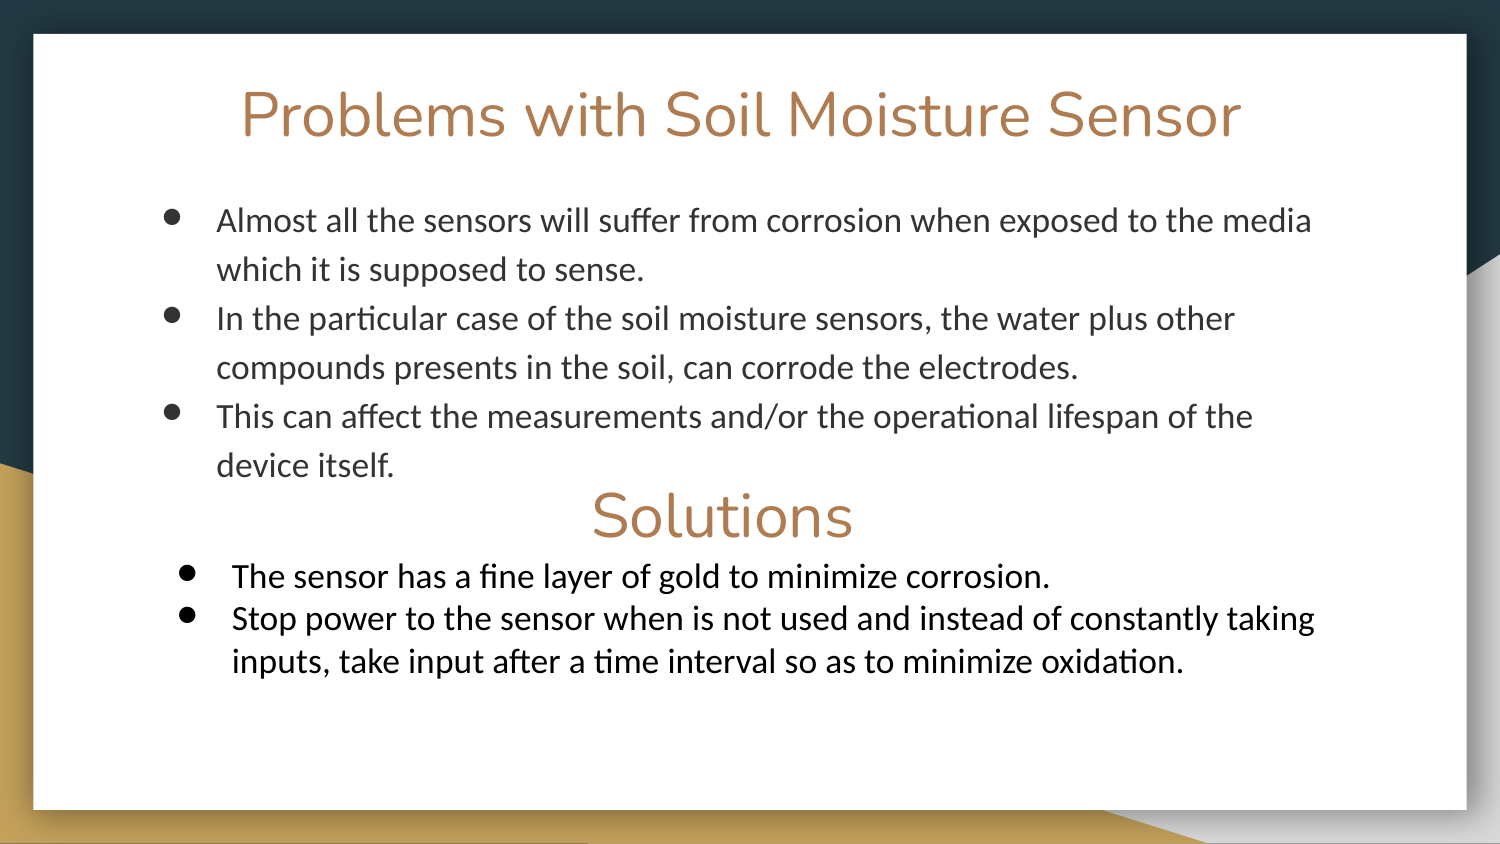

# Problems with Soil Moisture Sensor
Almost all the sensors will suffer from corrosion when exposed to the media which it is supposed to sense.
In the particular case of the soil moisture sensors, the water plus other compounds presents in the soil, can corrode the electrodes.
This can affect the measurements and/or the operational lifespan of the device itself.

Solutions

The sensor has a fine layer of gold to minimize corrosion.
Stop power to the sensor when is not used and instead of constantly taking inputs, take input after a time interval so as to minimize oxidation.